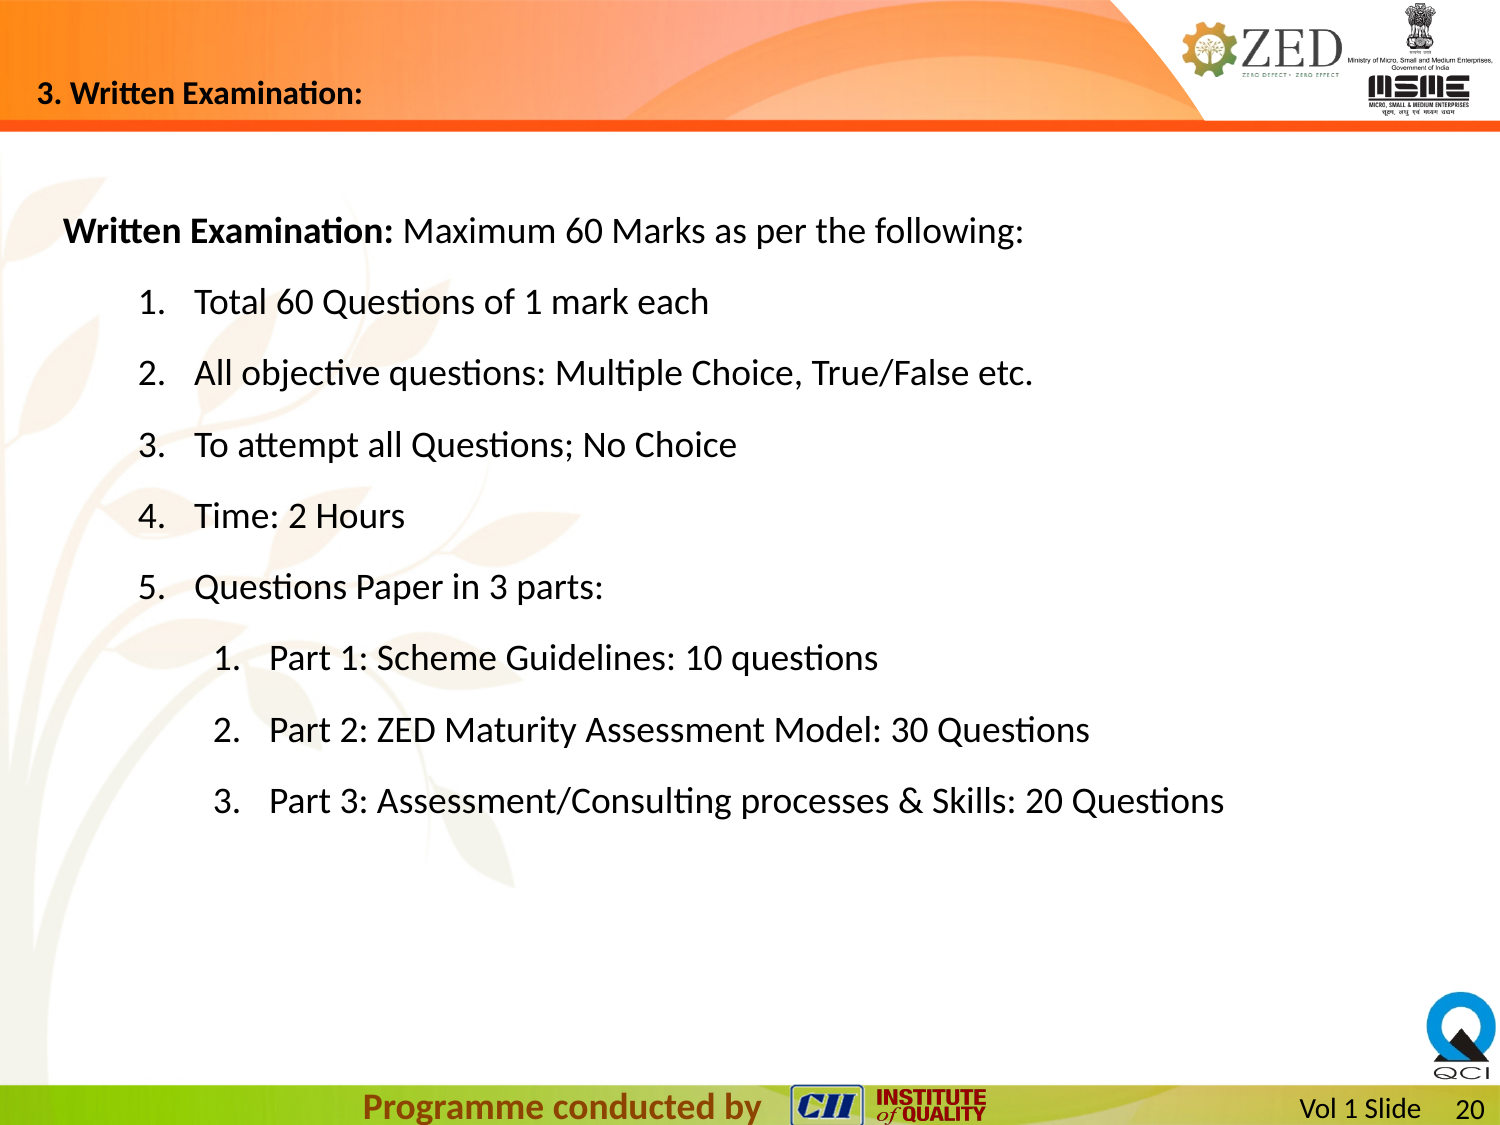

# 3. Written Examination:
Written Examination: Maximum 60 Marks as per the following:

Total 60 Questions of 1 mark each

All objective questions: Multiple Choice, True/False etc.

To attempt all Questions; No Choice

Time: 2 Hours

Questions Paper in 3 parts:

Part 1: Scheme Guidelines: 10 questions

Part 2: ZED Maturity Assessment Model: 30 Questions

Part 3: Assessment/Consulting processes & Skills: 20 Questions